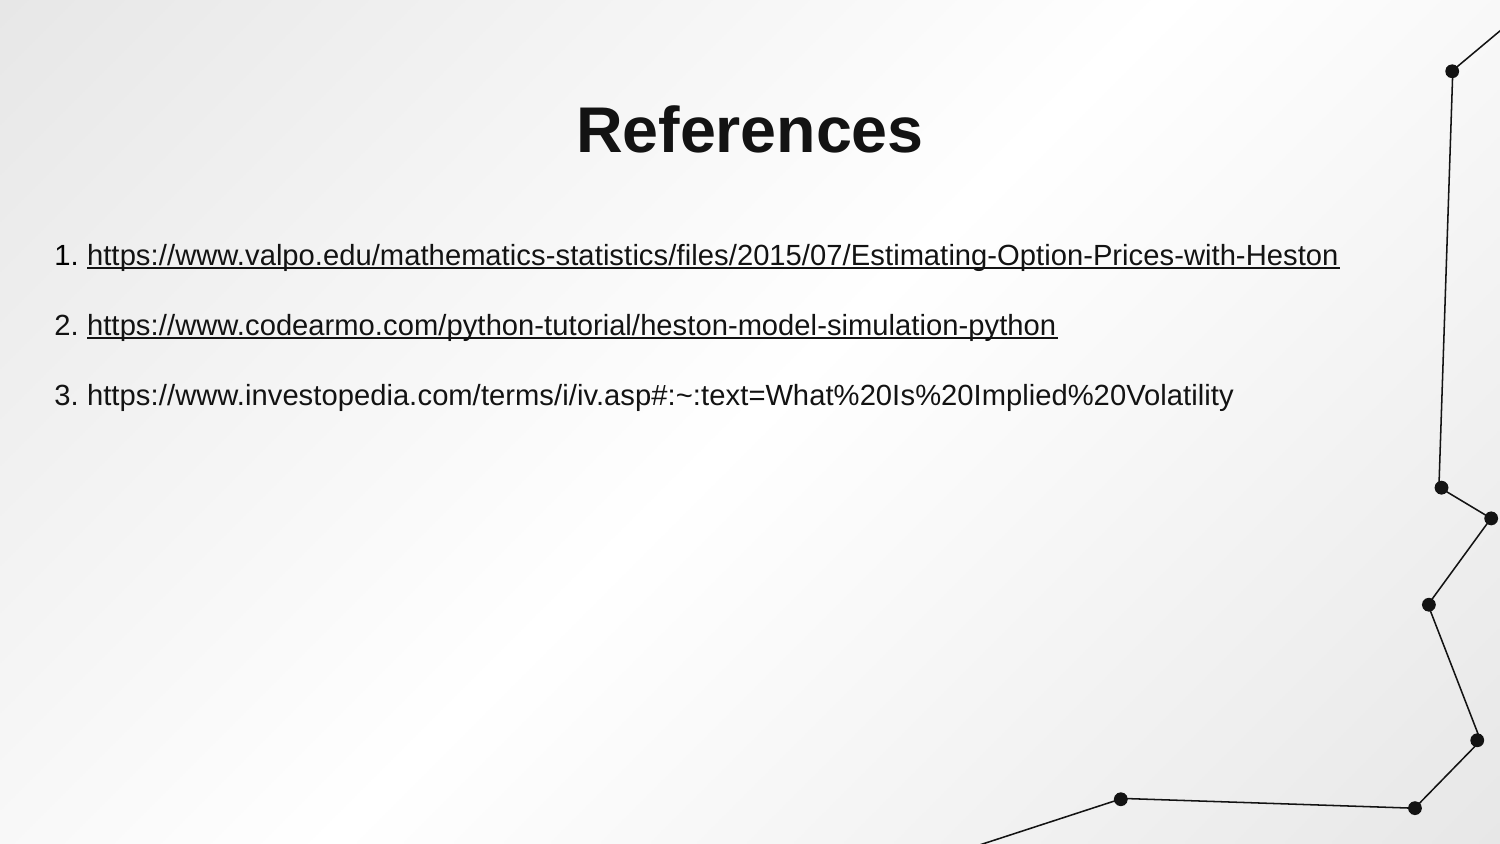

# References
1. https://www.valpo.edu/mathematics-statistics/files/2015/07/Estimating-Option-Prices-with-Heston

2. https://www.codearmo.com/python-tutorial/heston-model-simulation-python

3. https://www.investopedia.com/terms/i/iv.asp#:~:text=What%20Is%20Implied%20Volatility